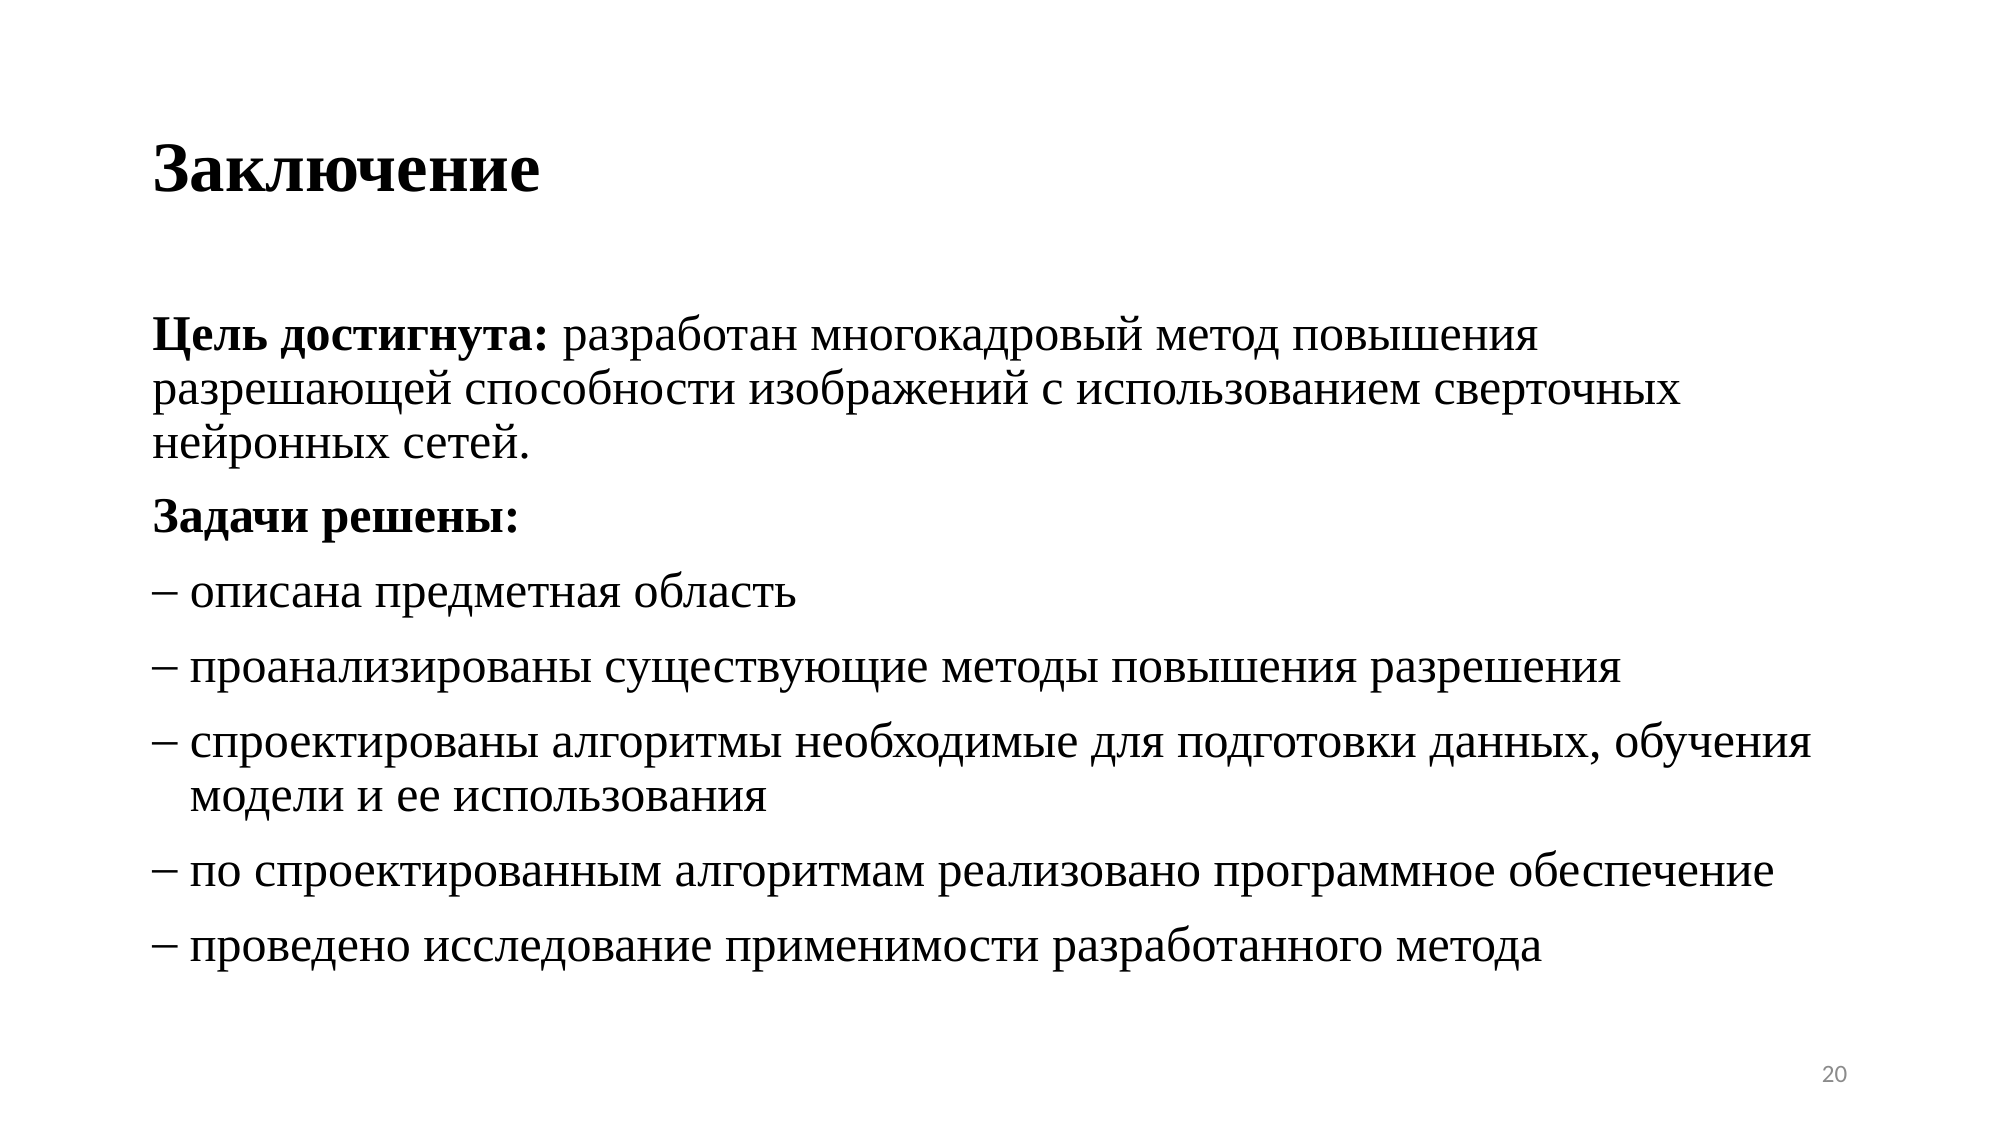

# Заключение
Цель достигнута: разработан многокадровый метод повышения разрешающей способности изображений с использованием сверточных нейронных сетей.
Задачи решены:
описана предметная область
проанализированы существующие методы повышения разрешения
спроектированы алгоритмы необходимые для подготовки данных, обучения модели и ее использования
по спроектированным алгоритмам реализовано программное обеспечение
проведено исследование применимости разработанного метода

20